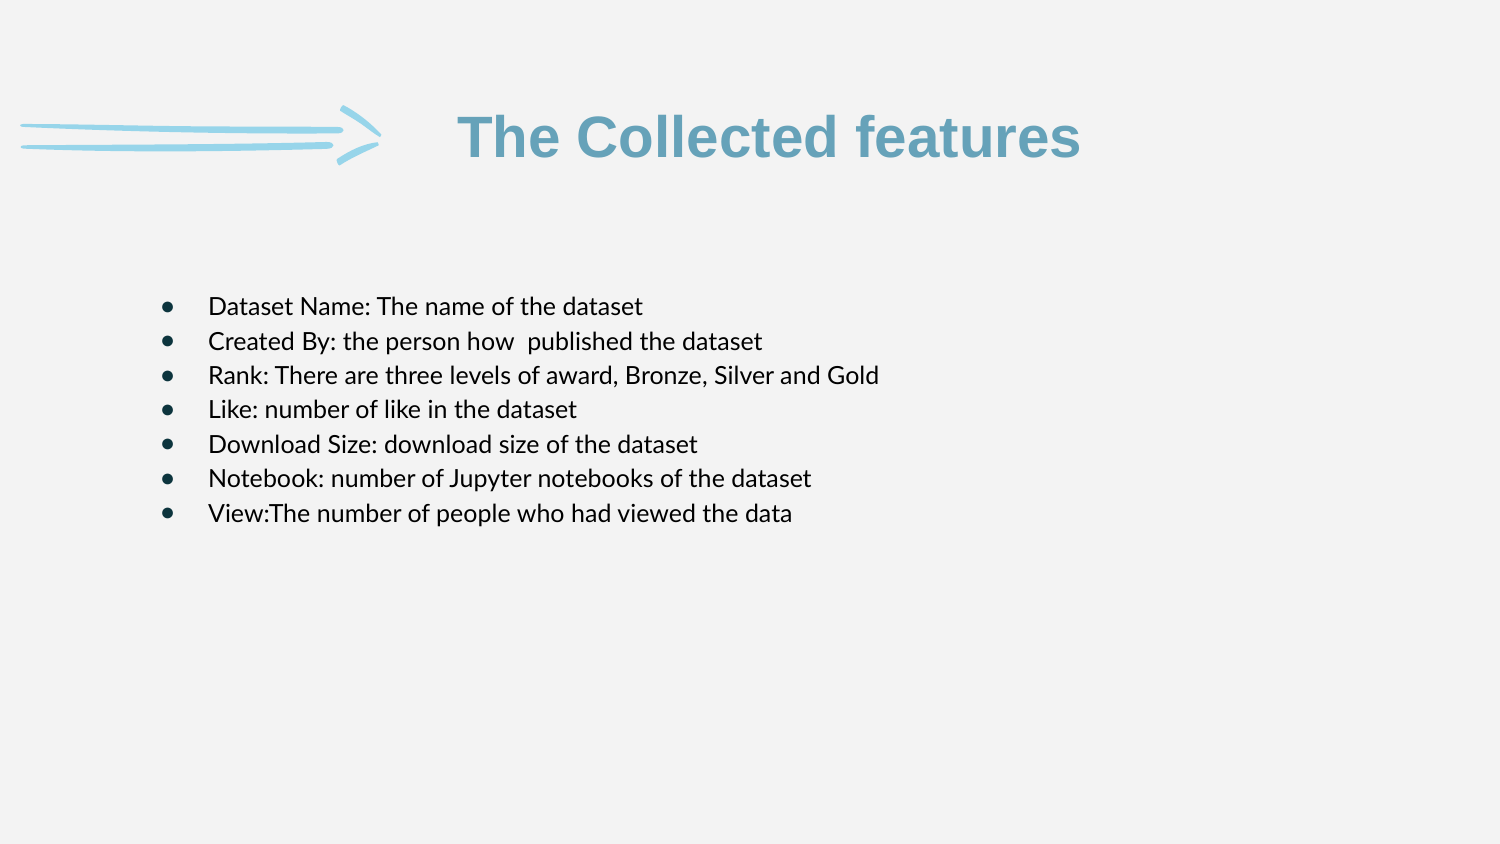

# The Collected features
Dataset Name: The name of the dataset
Created By: the person how  published the dataset
Rank: There are three levels of award, Bronze, Silver and Gold
Like: number of like in the dataset
Download Size: download size of the dataset
Notebook: number of Jupyter notebooks of the dataset
View:The number of people who had viewed the data